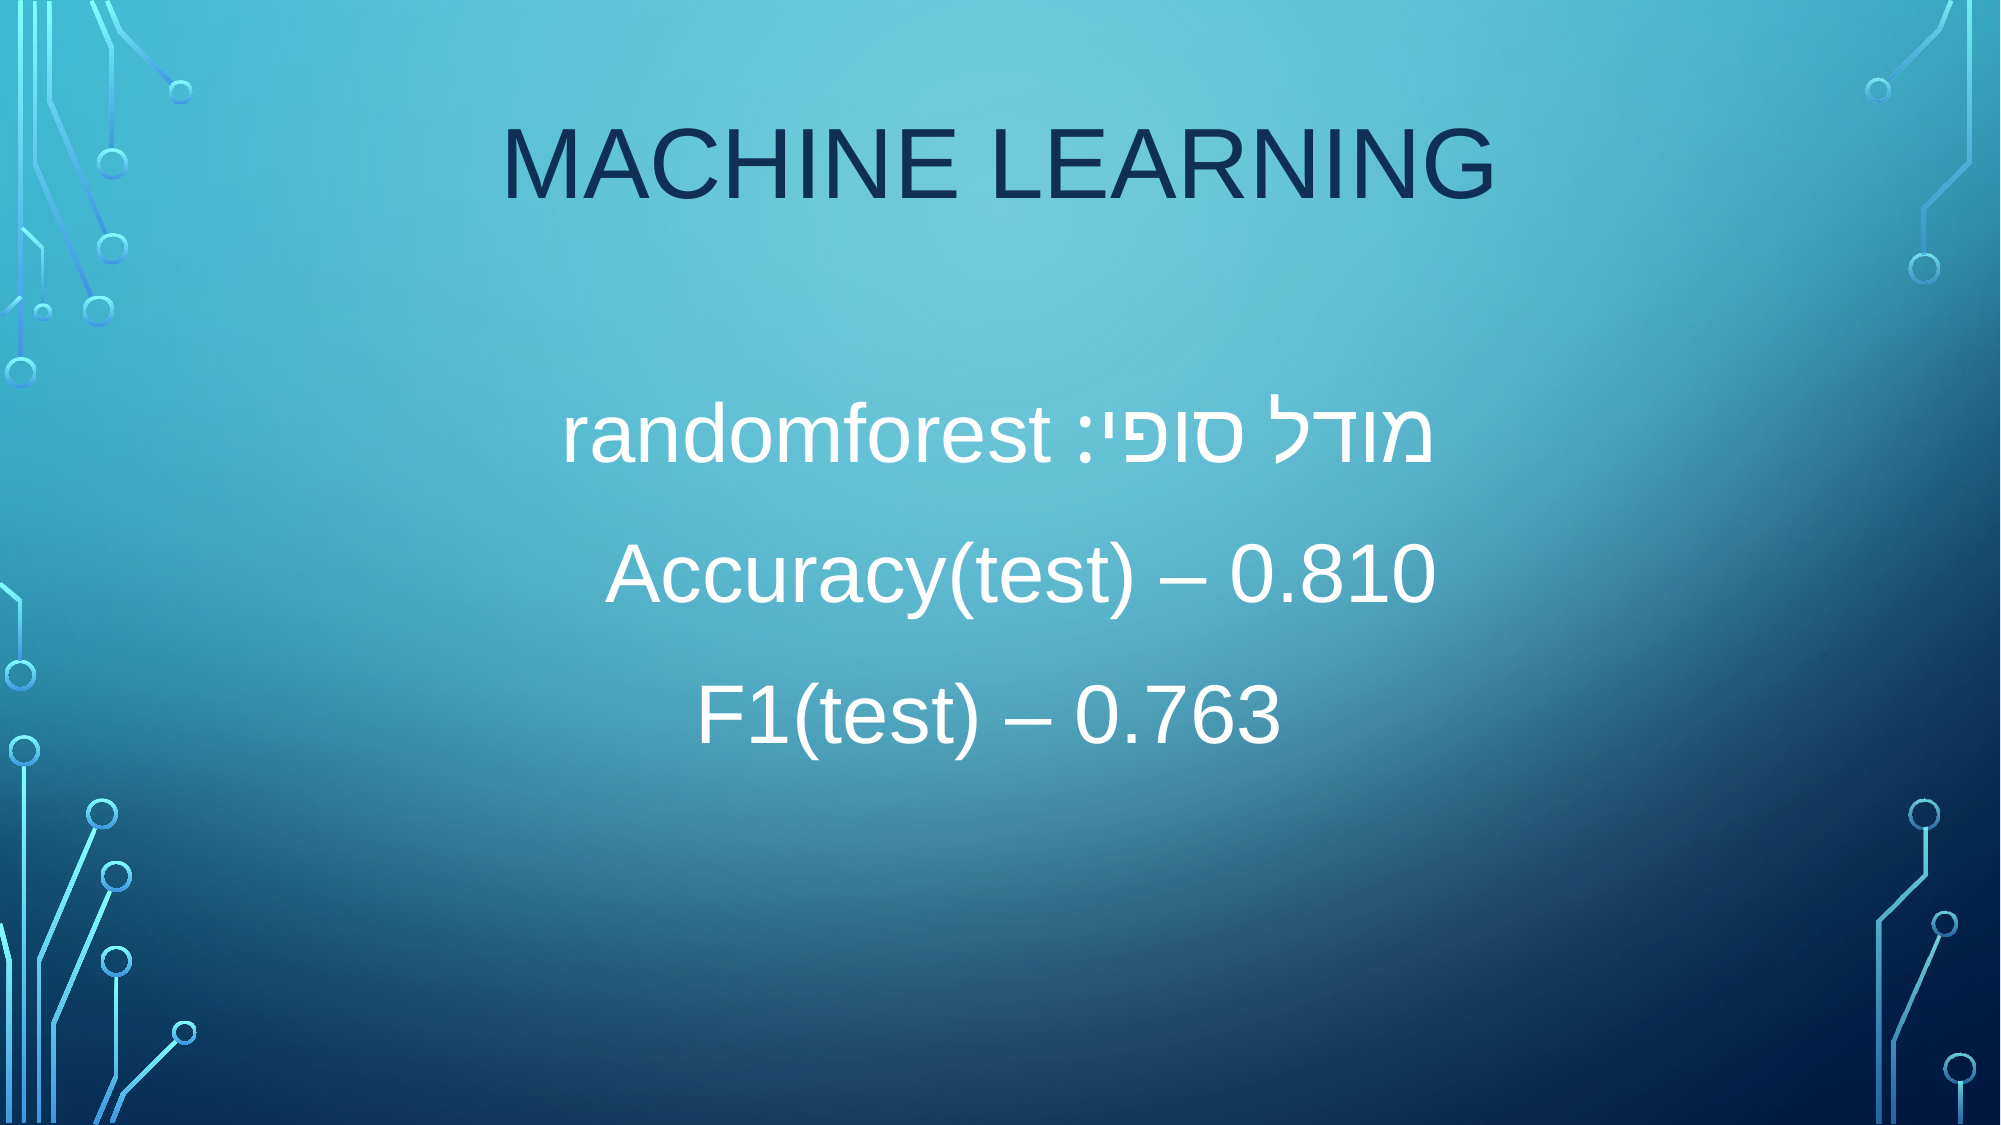

# Machine Learning
מודל סופי: randomforest
Accuracy(test) – 0.810
 F1(test) – 0.763